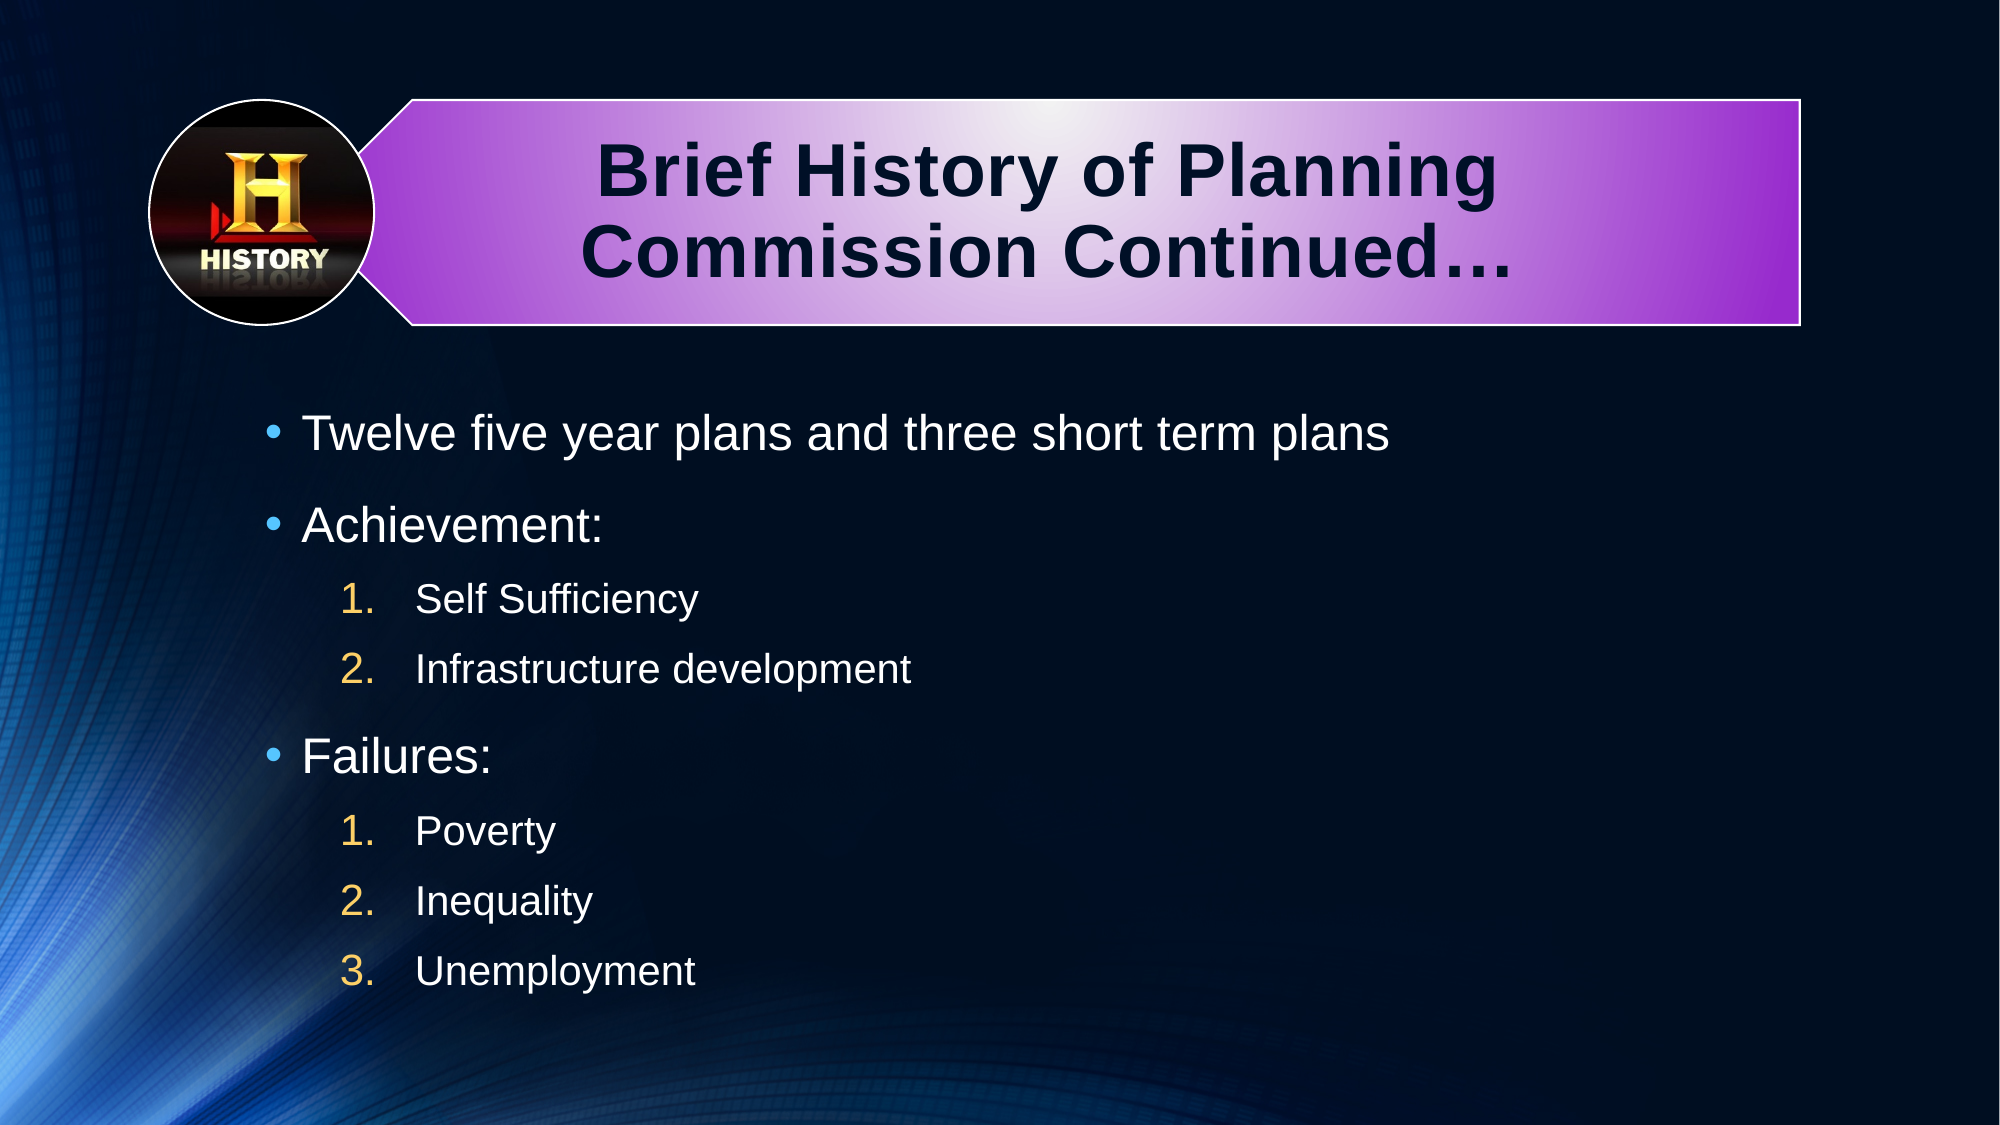

Brief History of Planning Commission Continued…
Twelve five year plans and three short term plans
Achievement:
Self Sufficiency
Infrastructure development
Failures:
Poverty
Inequality
Unemployment